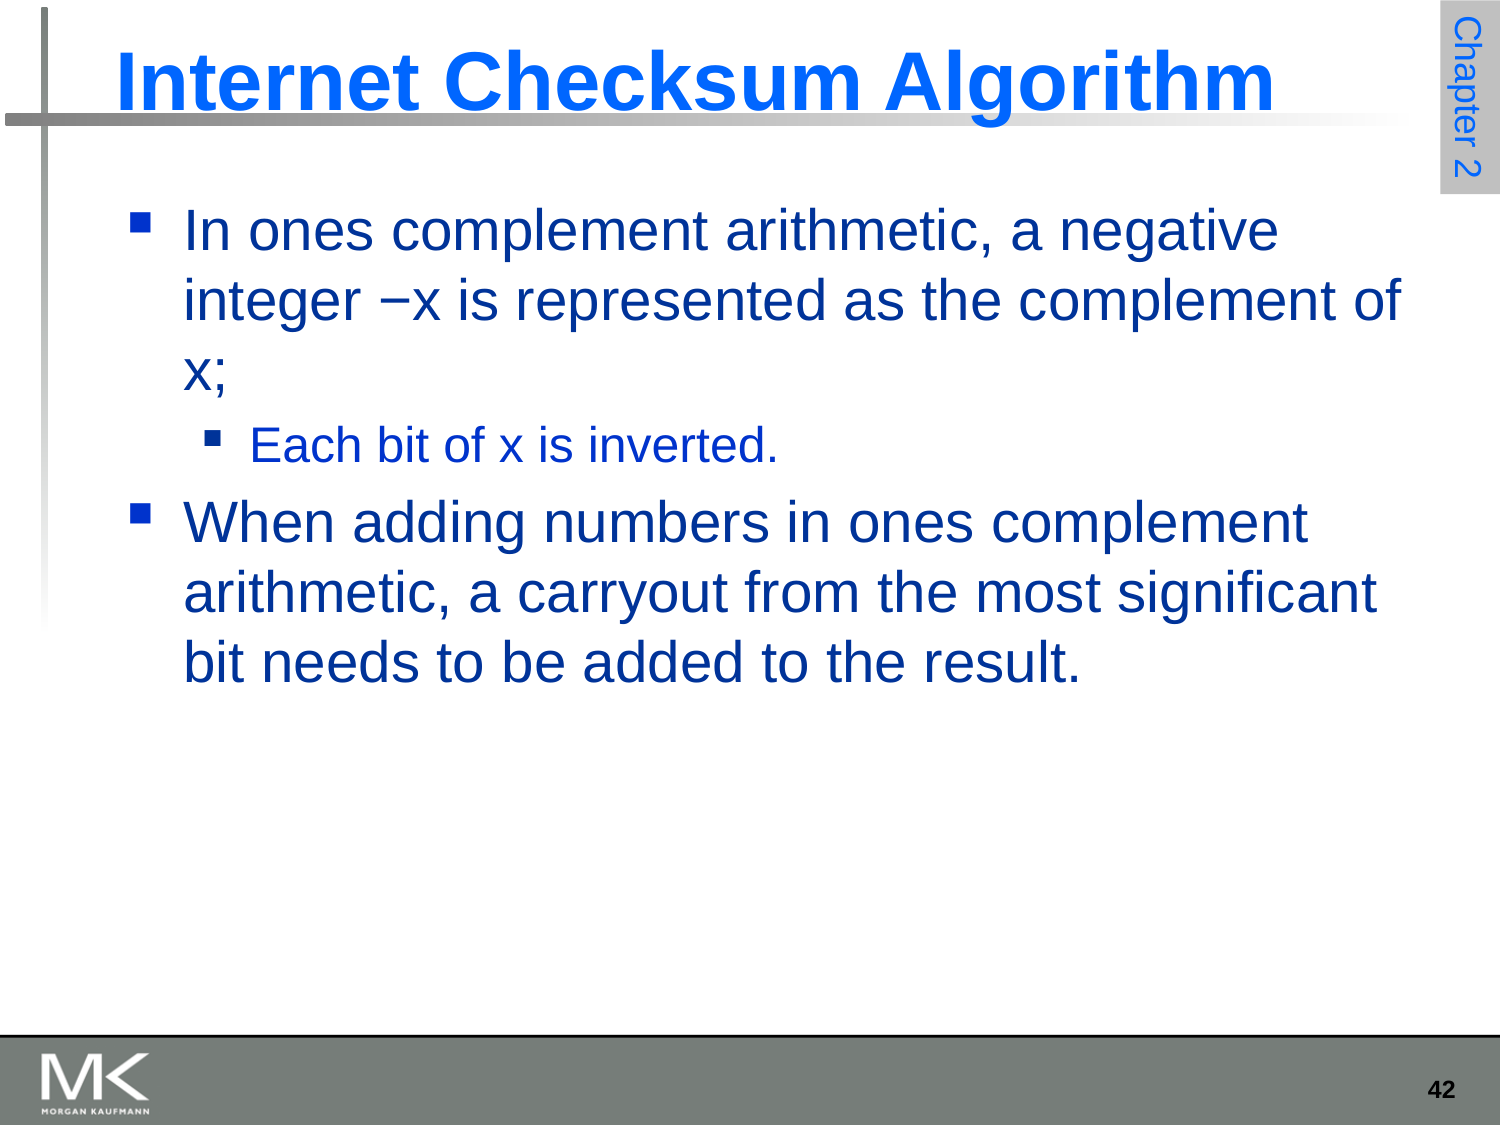

# Internet Checksum Algorithm
In ones complement arithmetic, a negative integer −x is represented as the complement of x;
Each bit of x is inverted.
When adding numbers in ones complement arithmetic, a carryout from the most significant bit needs to be added to the result.